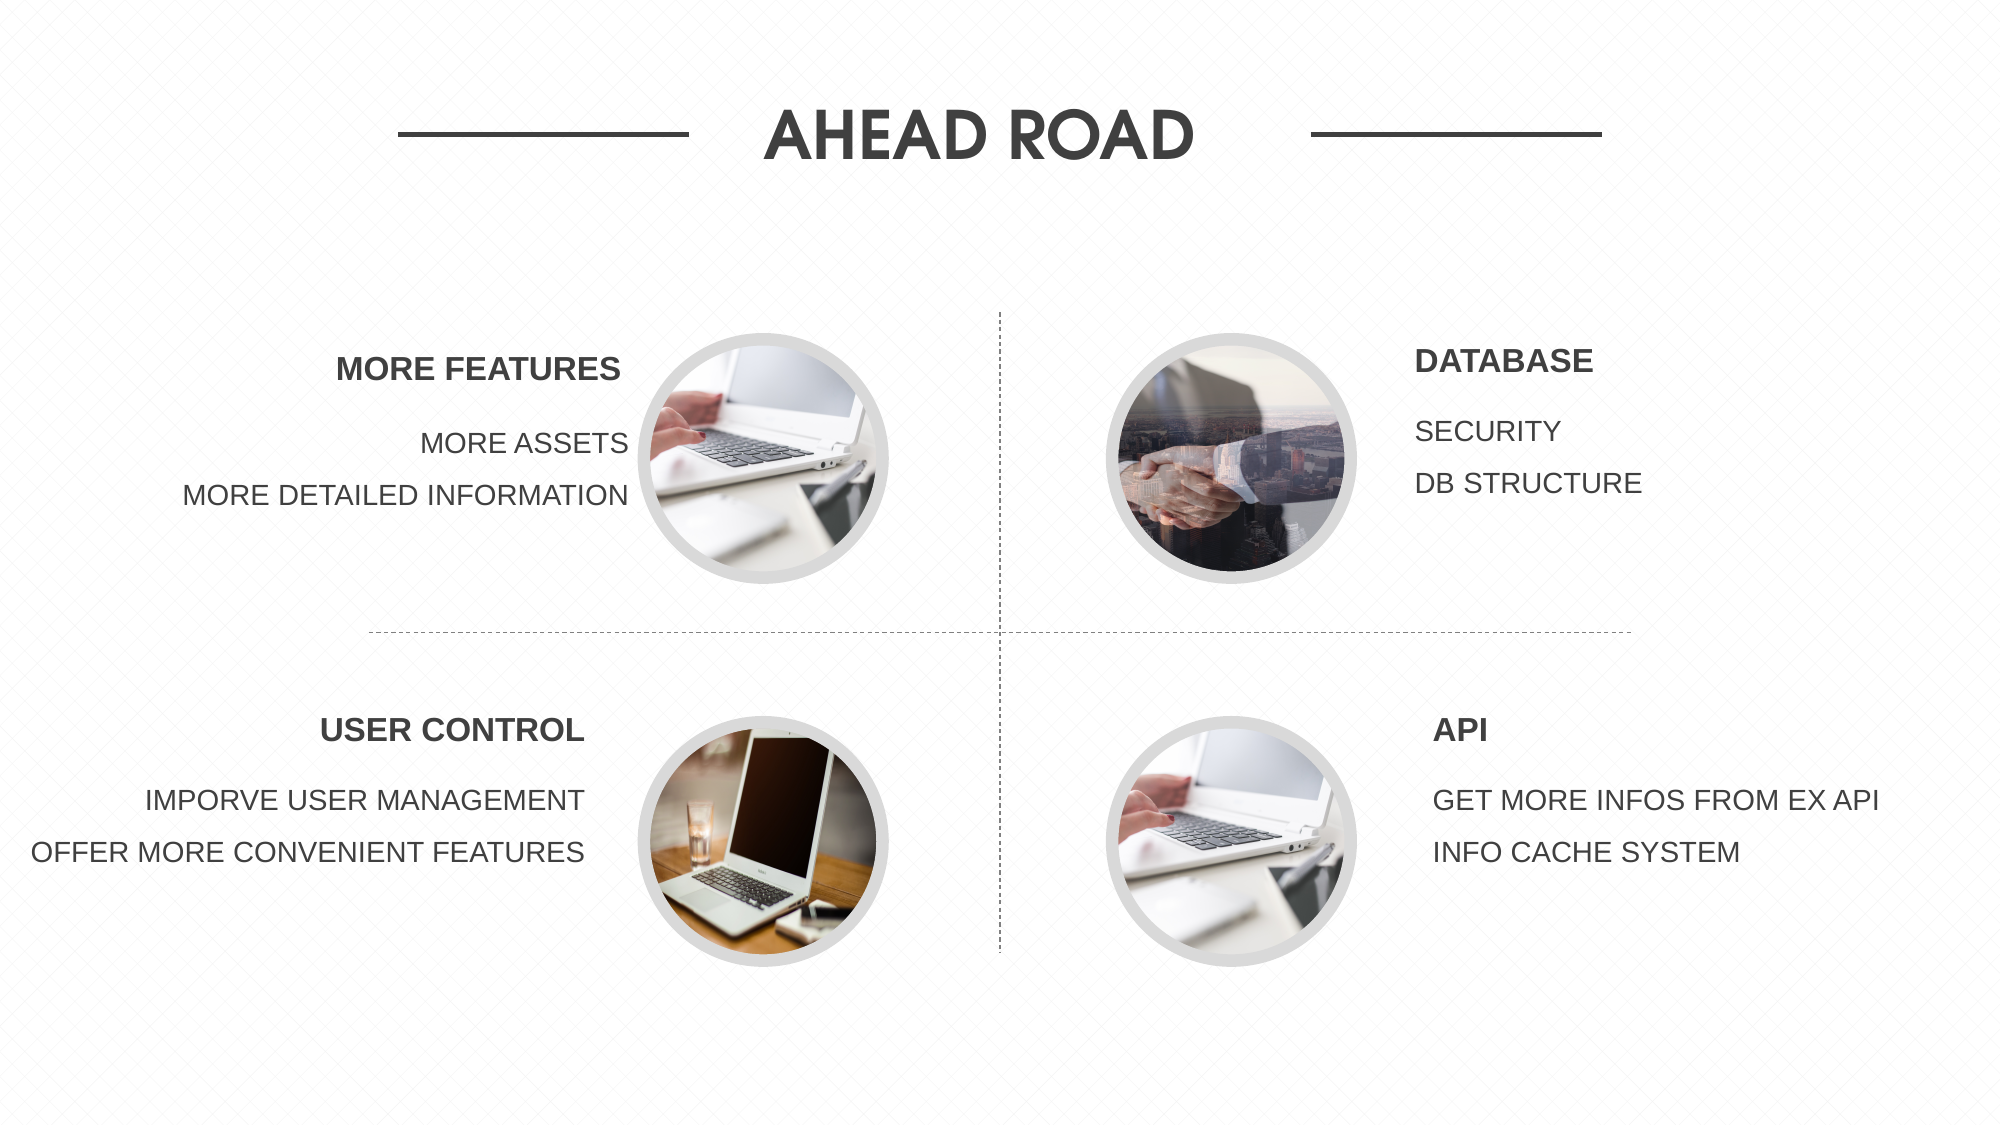

AHEAD ROAD
DATABASE
SECURITY
DB STRUCTURE
MORE FEATURES
MORE ASSETS
MORE DETAILED INFORMATION

USER CONTROL
IMPORVE USER MANAGEMENT
OFFER MORE CONVENIENT FEATURES
API
GET MORE INFOS FROM EX API
INFO CACHE SYSTEM